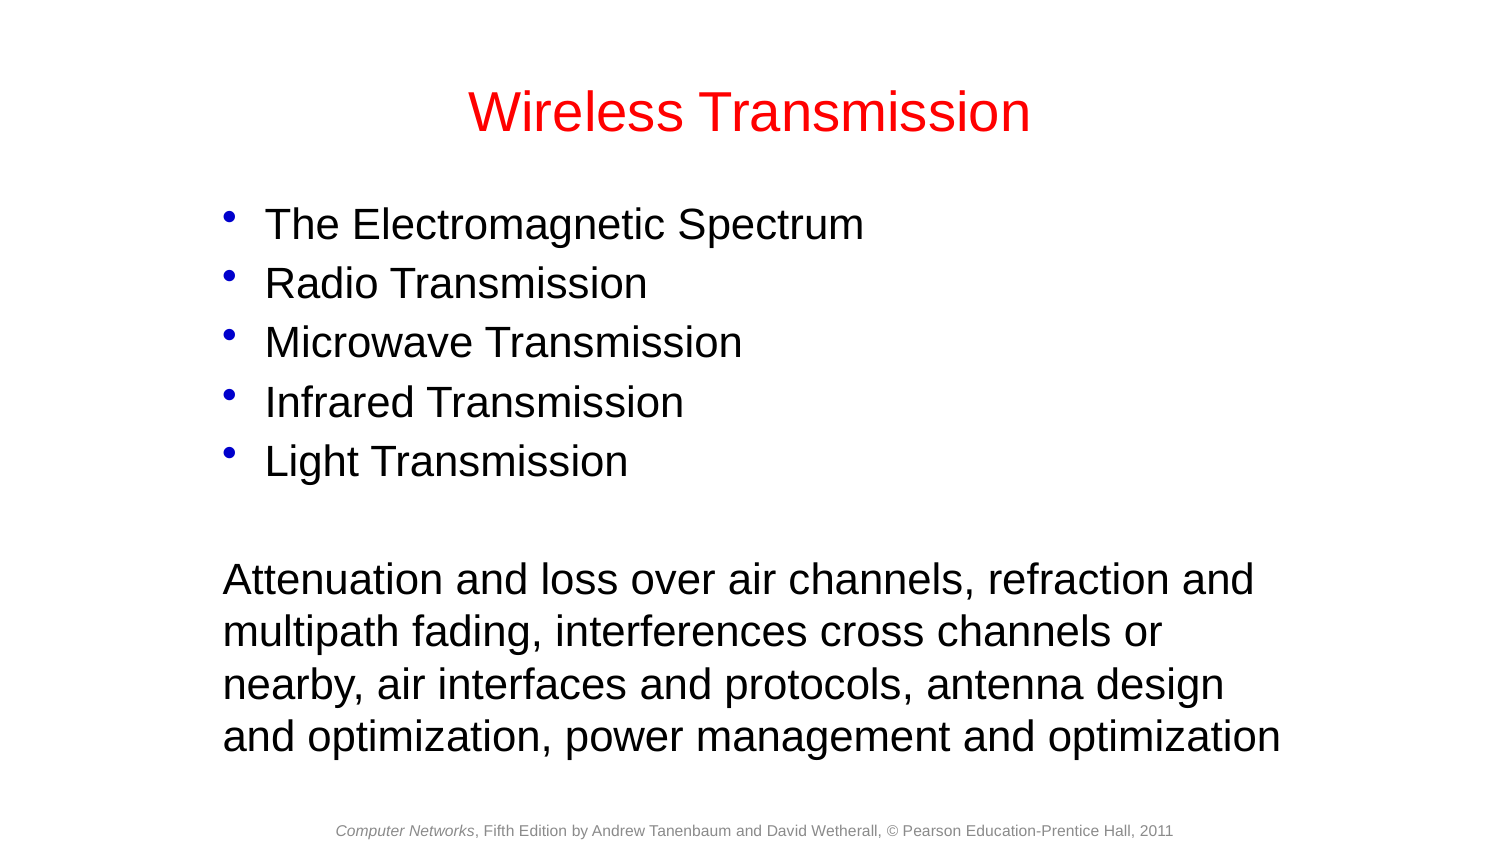

# Wireless Transmission
The Electromagnetic Spectrum
Radio Transmission
Microwave Transmission
Infrared Transmission
Light Transmission

Attenuation and loss over air channels, refraction and multipath fading, interferences cross channels or nearby, air interfaces and protocols, antenna design and optimization, power management and optimization

Computer Networks, Fifth Edition by Andrew Tanenbaum and David Wetherall, © Pearson Education-Prentice Hall, 2011